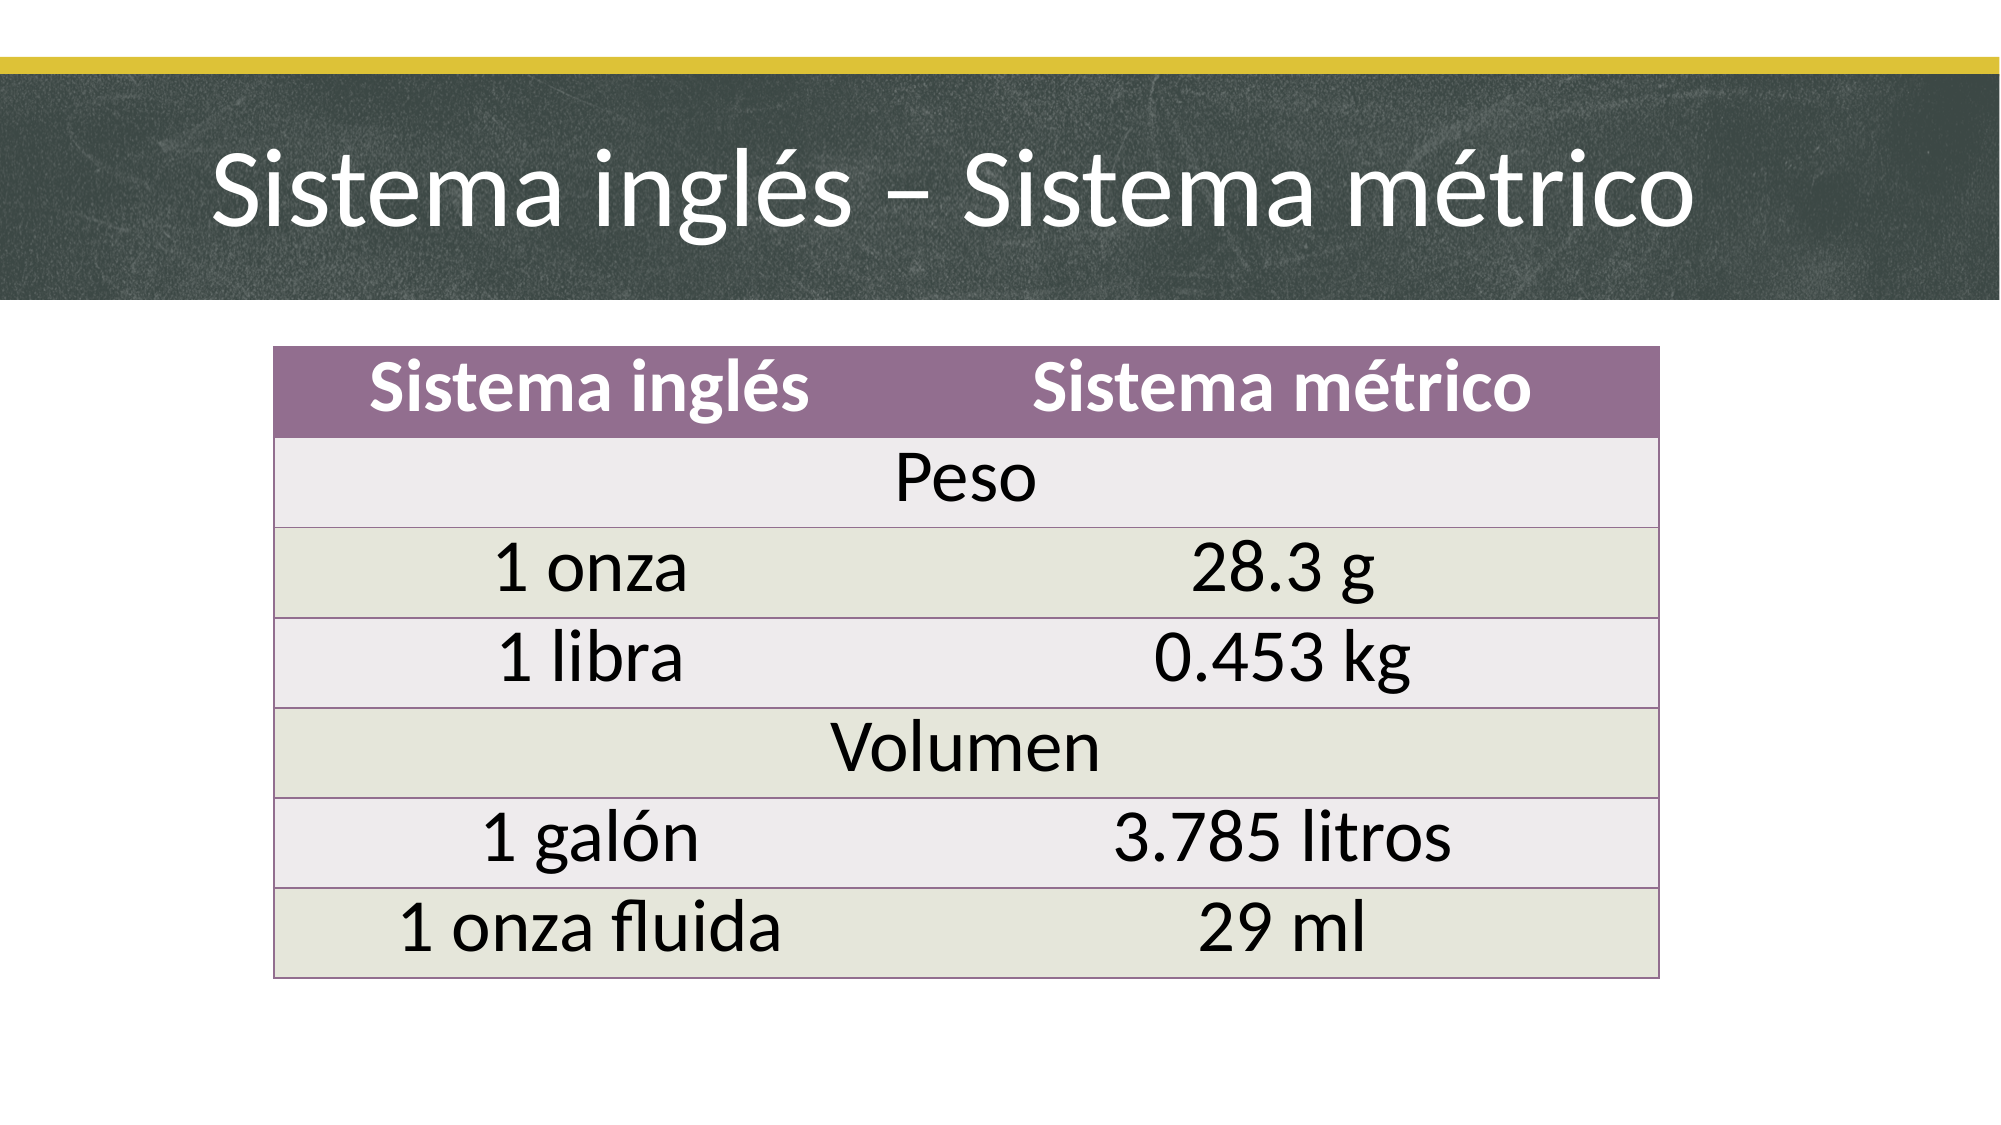

Sistema inglés – Sistema métrico
| Sistema inglés | Sistema métrico |
| --- | --- |
| Peso |  |
| 1 onza | 28.3 g |
| 1 libra | 0.453 kg |
| Volumen |  |
| 1 galón | 3.785 litros |
| 1 onza fluida | 29 ml |